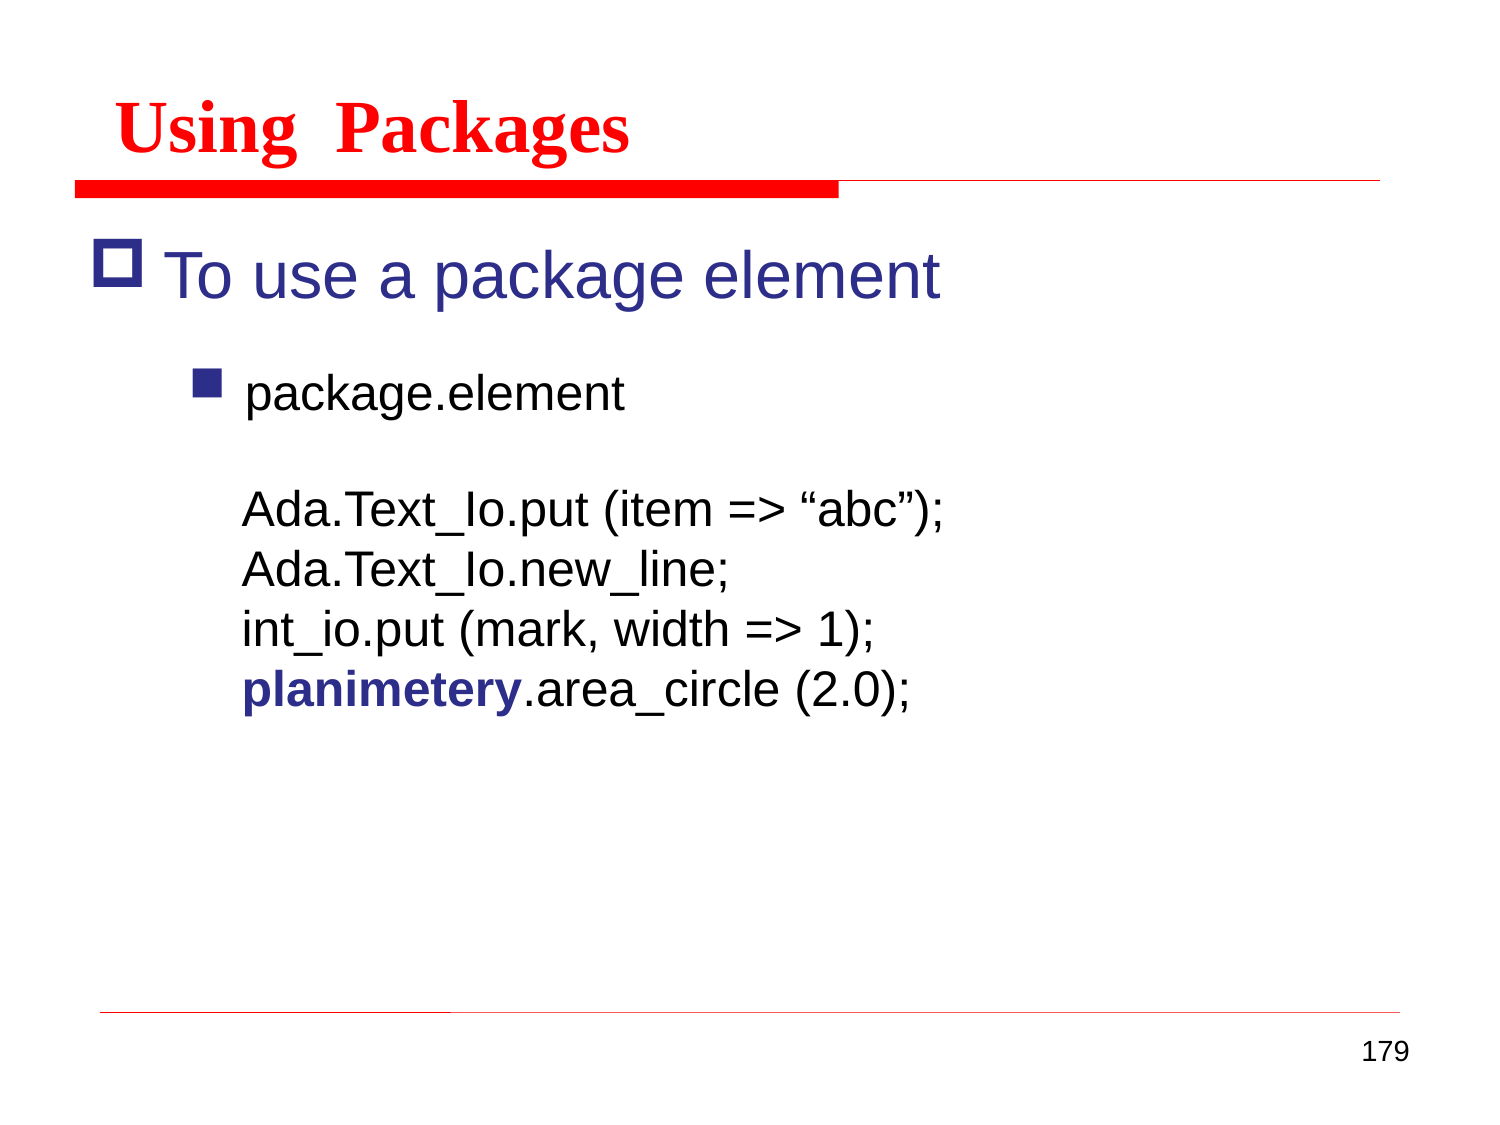

Using  Packages
To use a package element
package.element
Ada.Text_Io.put (item => “abc”);
Ada.Text_Io.new_line;
int_io.put (mark, width => 1);
planimetery.area_circle (2.0);
179